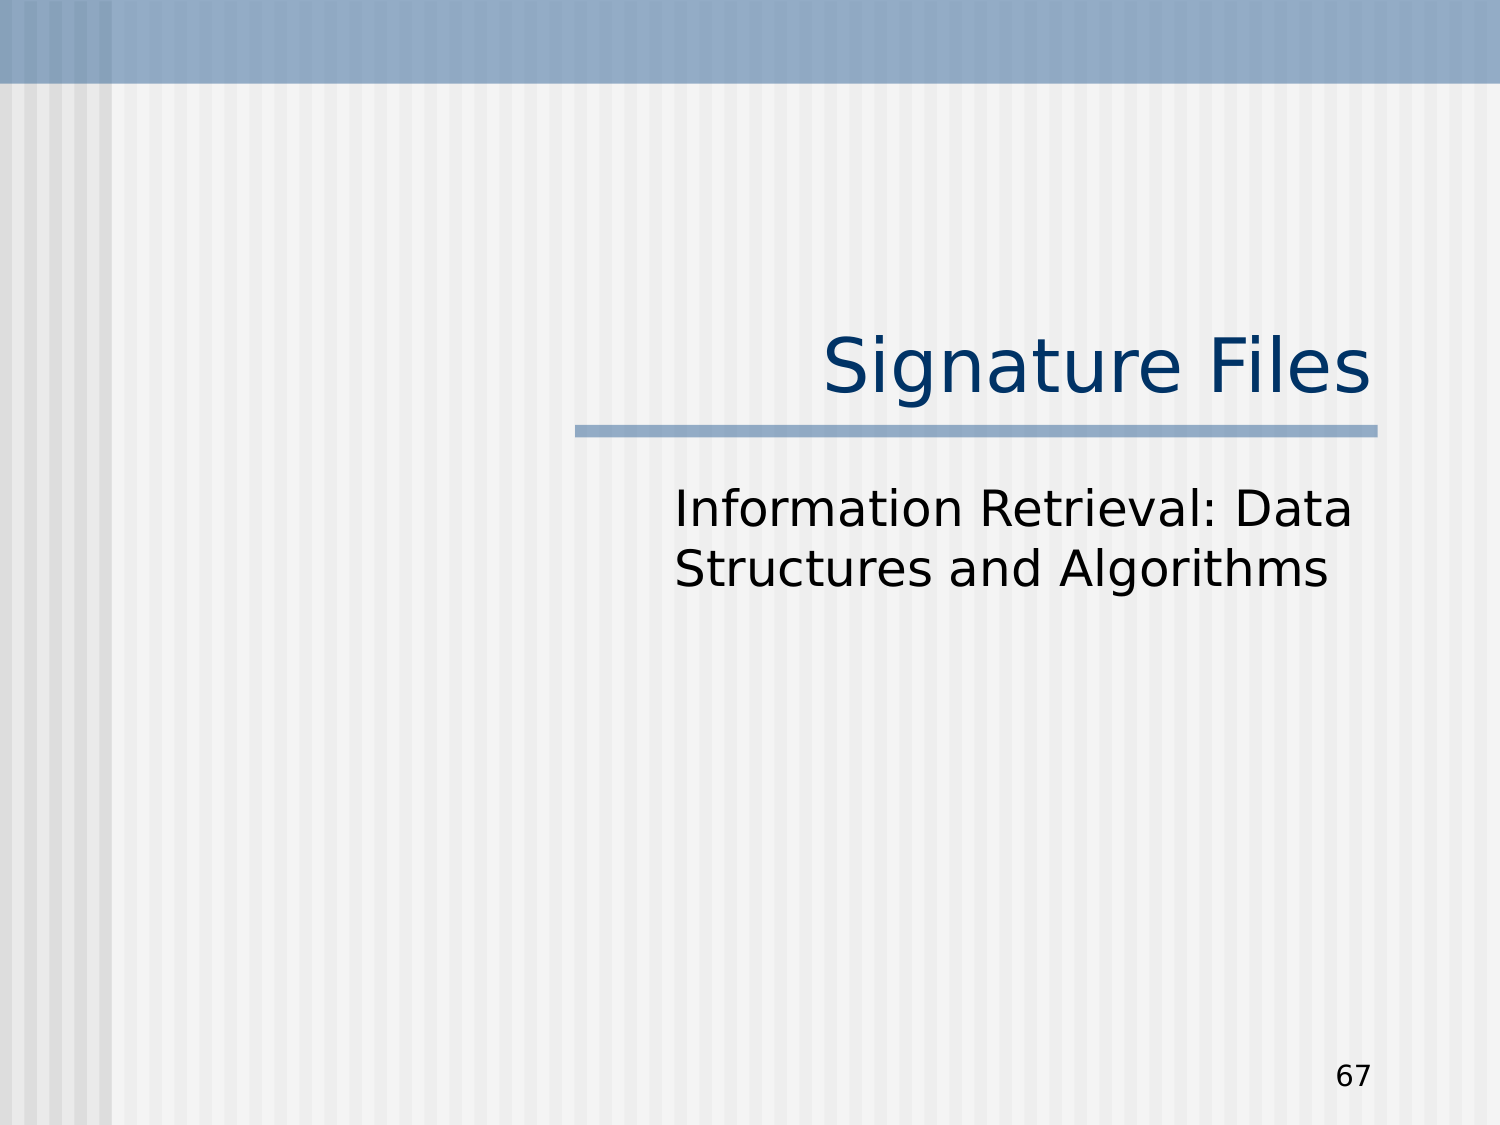

# Signature Files
Information Retrieval: Data Structures and Algorithms
67